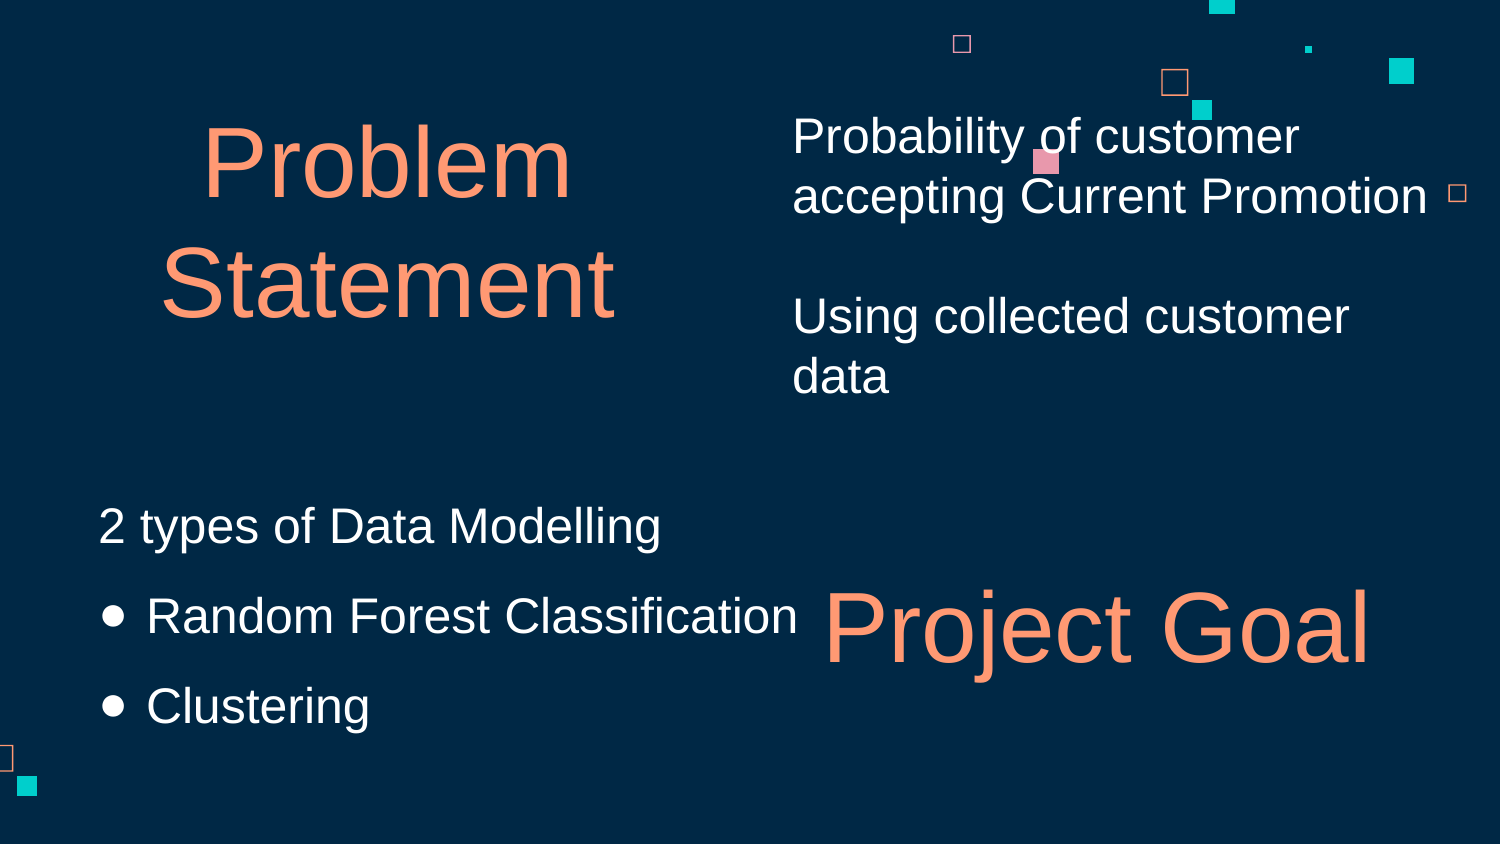

Probability of customer accepting Current Promotion

Using collected customer data
# Problem Statement
2 types of Data Modelling
Random Forest Classification
Clustering
Project Goal